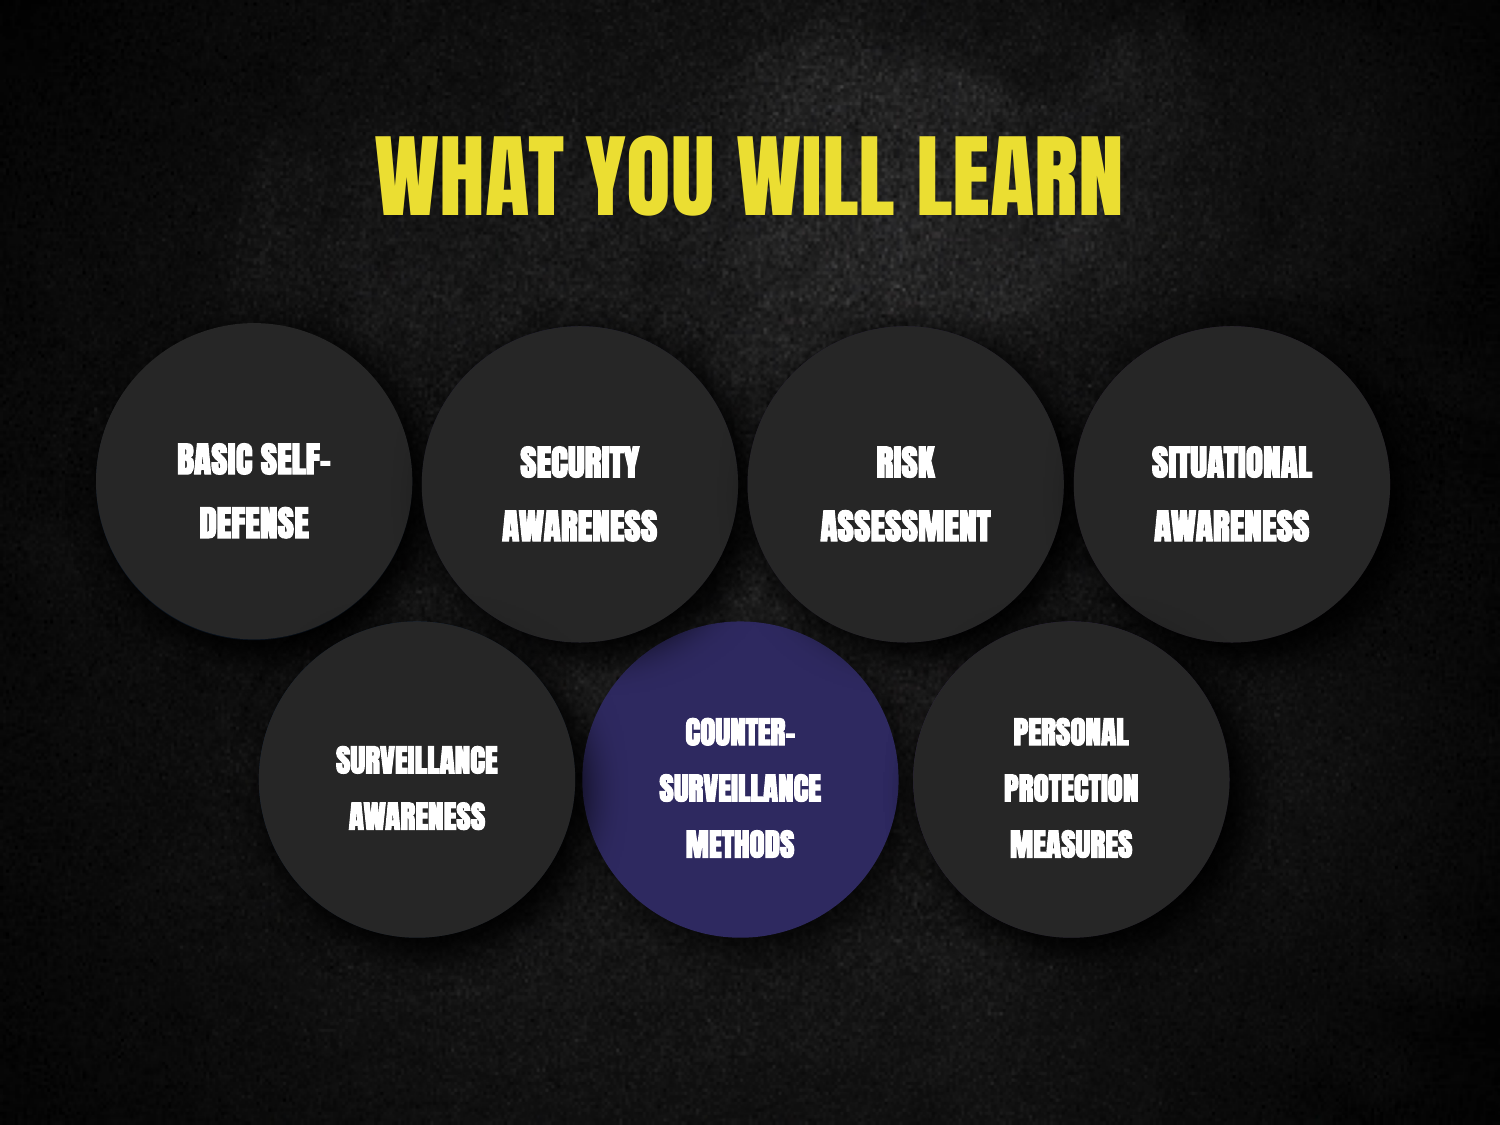

# WHAT YOU WILL LEARN
BASIC SELF- DEFENSE
BASIC SELF-DEFENSE
SECURITY AWARENESS
SECURITY AWARENESS
RISK
ASSESSMENT
RISK
ASSESSMENT
SITUATIONAL
AWARENESS
SITUATIONAL
AWARENESS
SURVEILLANCE
AWARENESS
SURVEILLANCE
AWARENESS
COUNTER-
SURVEILLANCE
METHODS
PERSONAL
PROTECTION
MEASURES
PERSONAL
PROTECTION
MEASURES